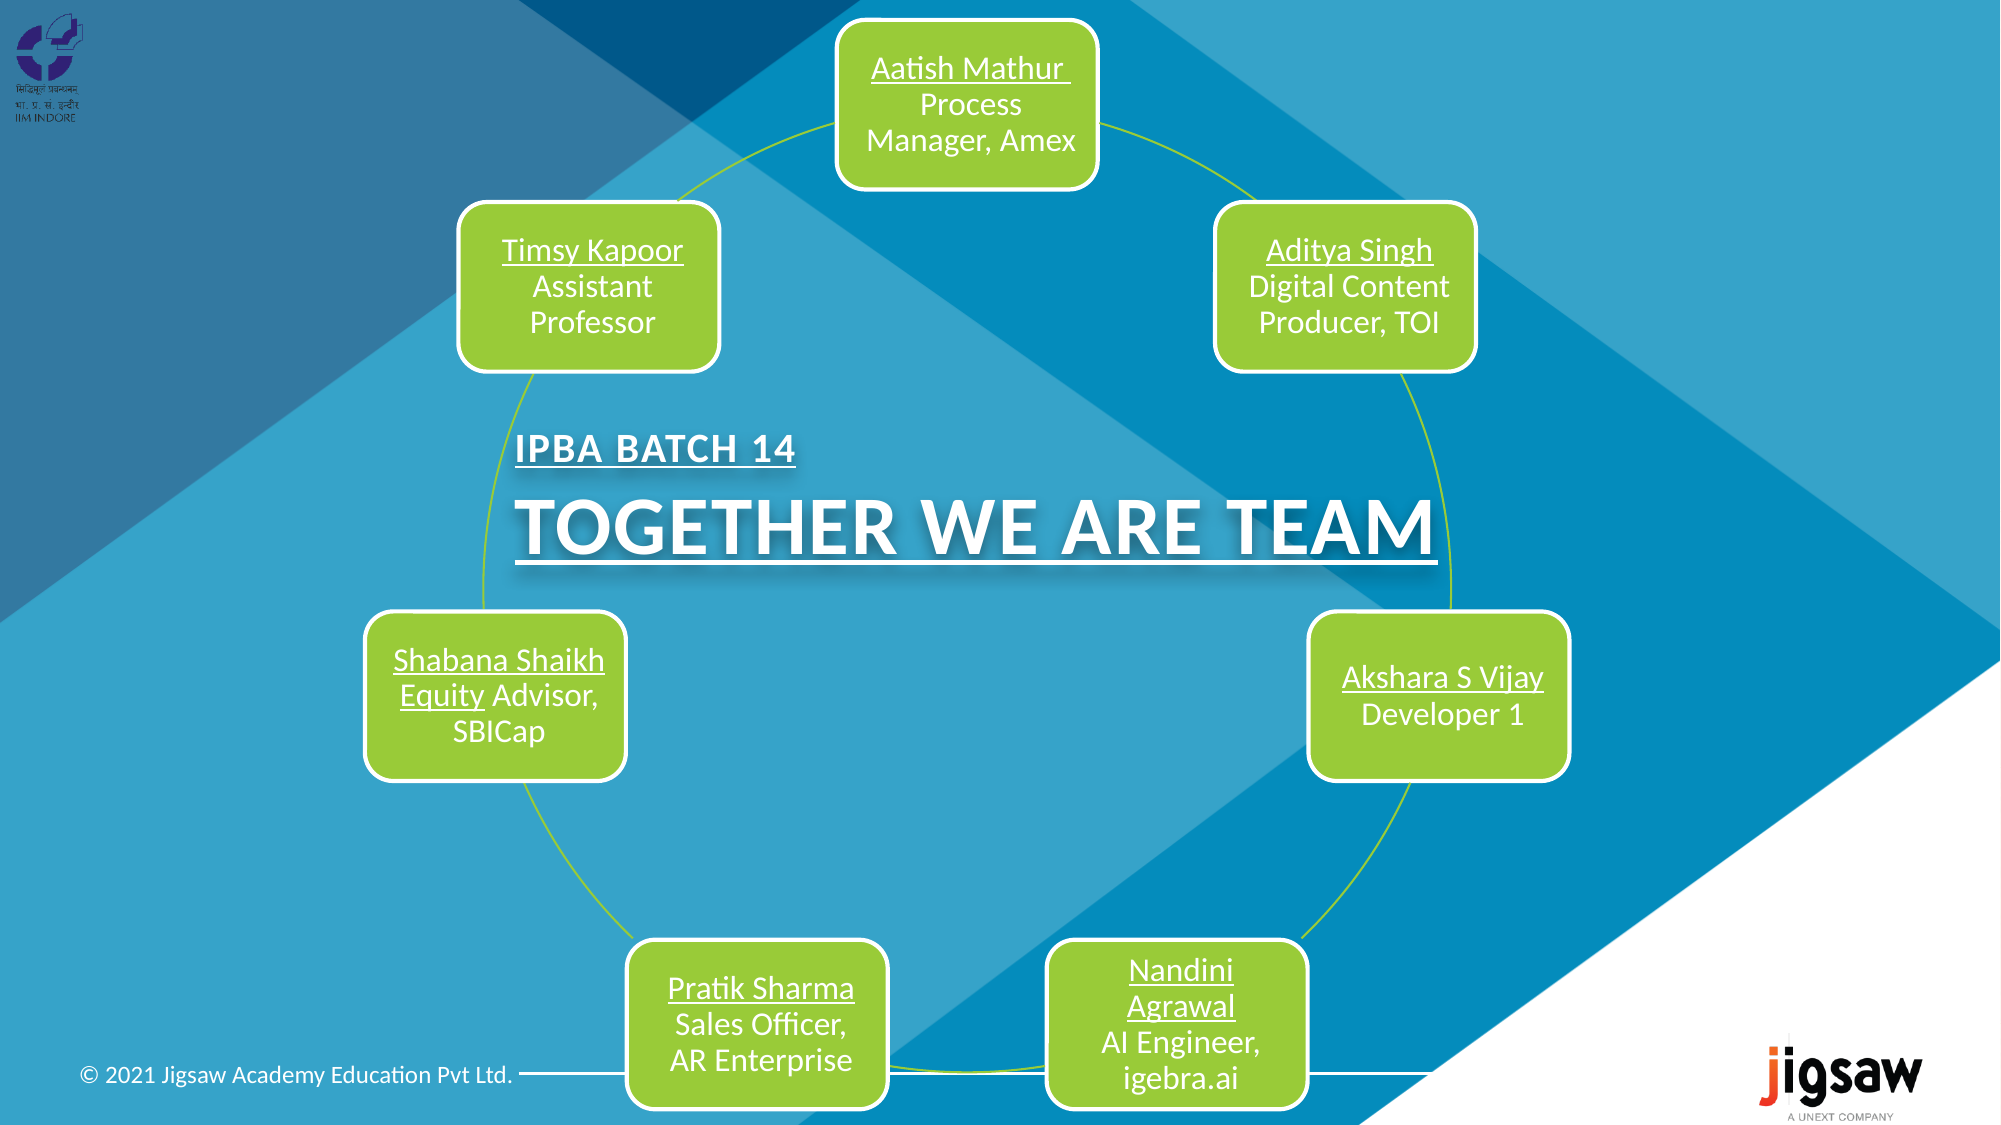

Aatish Mathur
Process Manager, Amex
Aditya Singh
Digital Content Producer, TOI
Akshara S Vijay
Developer 1
Nandini Agrawal
AI Engineer, igebra.ai
Pratik Sharma
Sales Officer, AR Enterprise
Shabana Shaikh
Equity Advisor, SBICap
Timsy Kapoor
Assistant Professor
IPBA BATCH 14
TOGETHER WE ARE TEAM